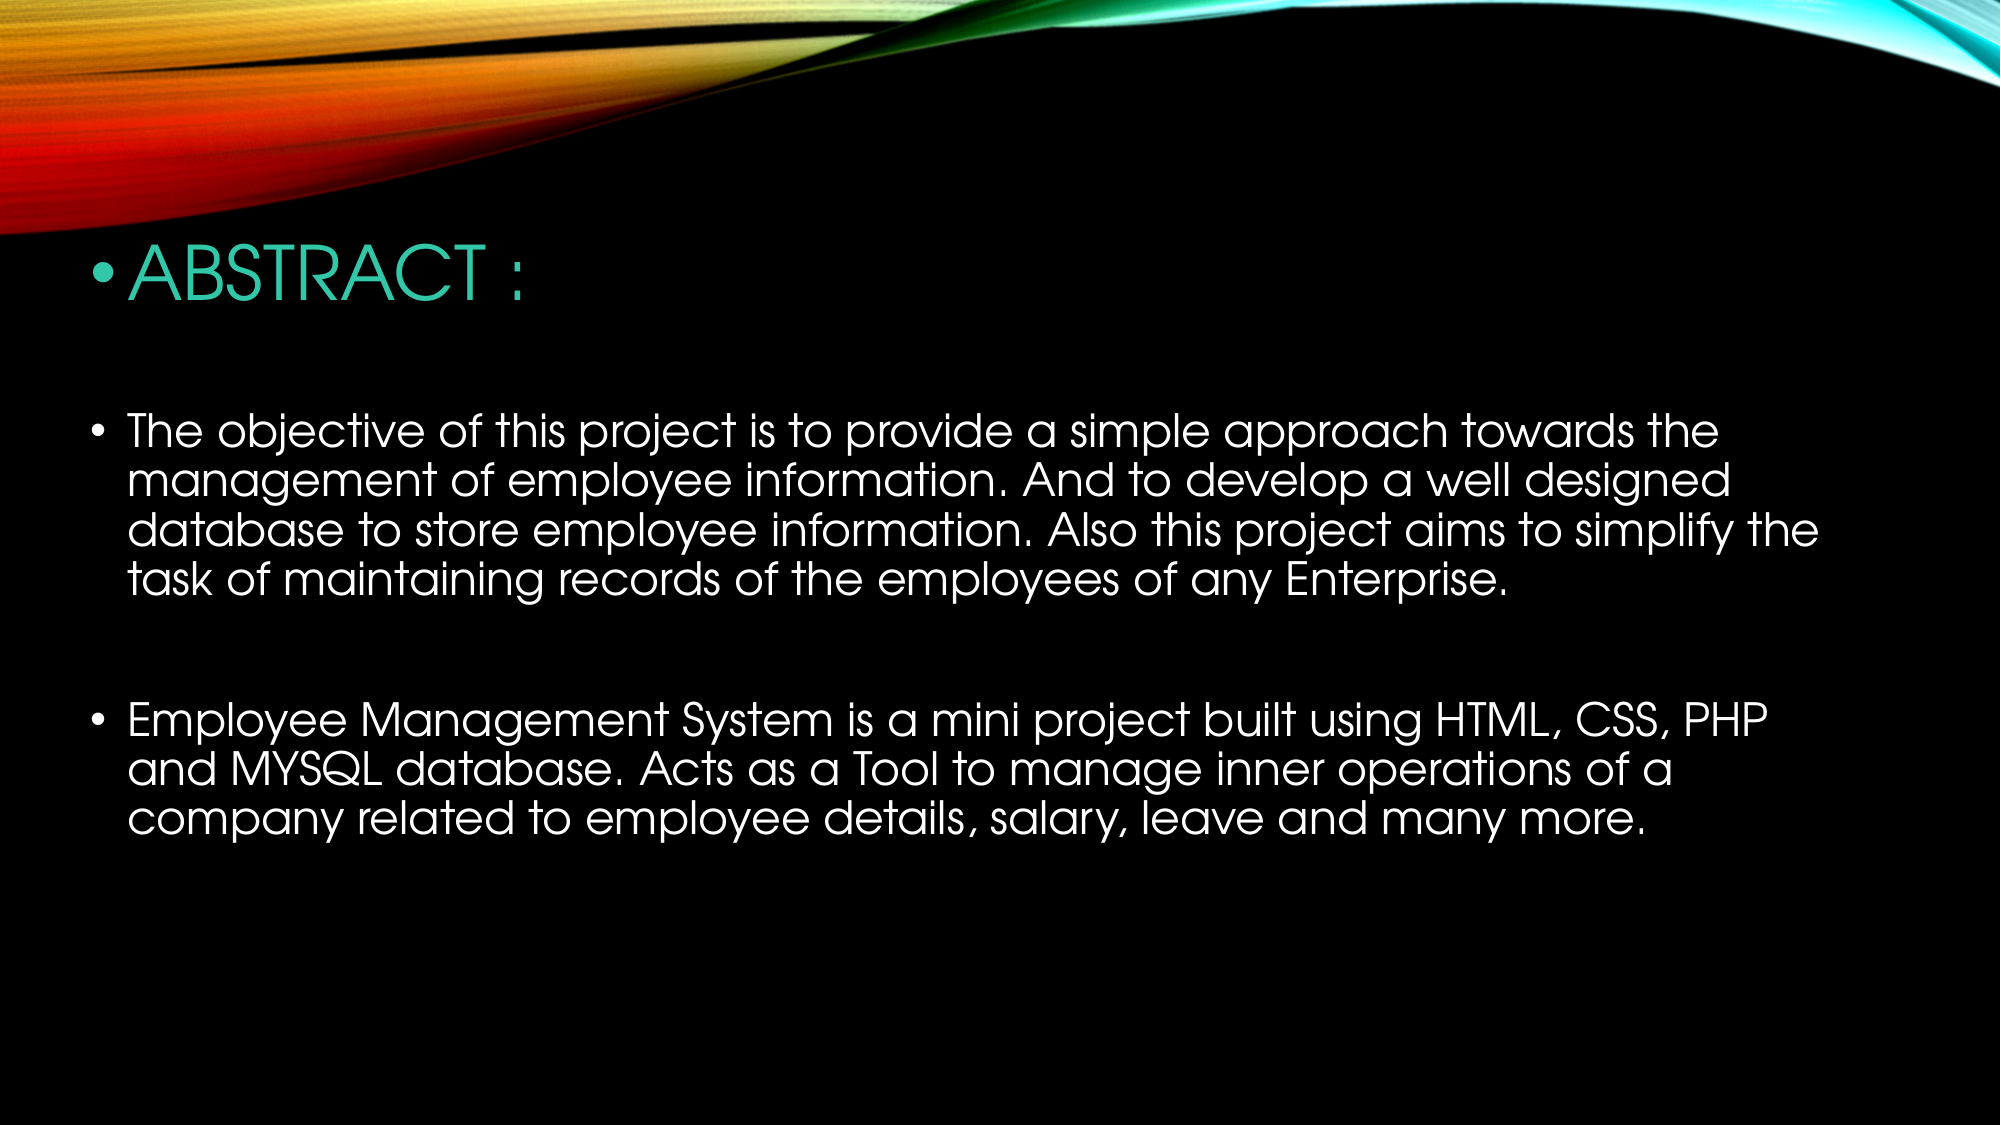

ABSTRACT :

The objective of this project is to provide a simple approach towards the management of employee information. And to develop a well designed database to store employee information. Also this project aims to simplify the task of maintaining records of the employees of any Enterprise.

Employee Management System is a mini project built using HTML, CSS, PHP and MYSQL database. Acts as a Tool to manage inner operations of a company related to employee details, salary, leave and many more.